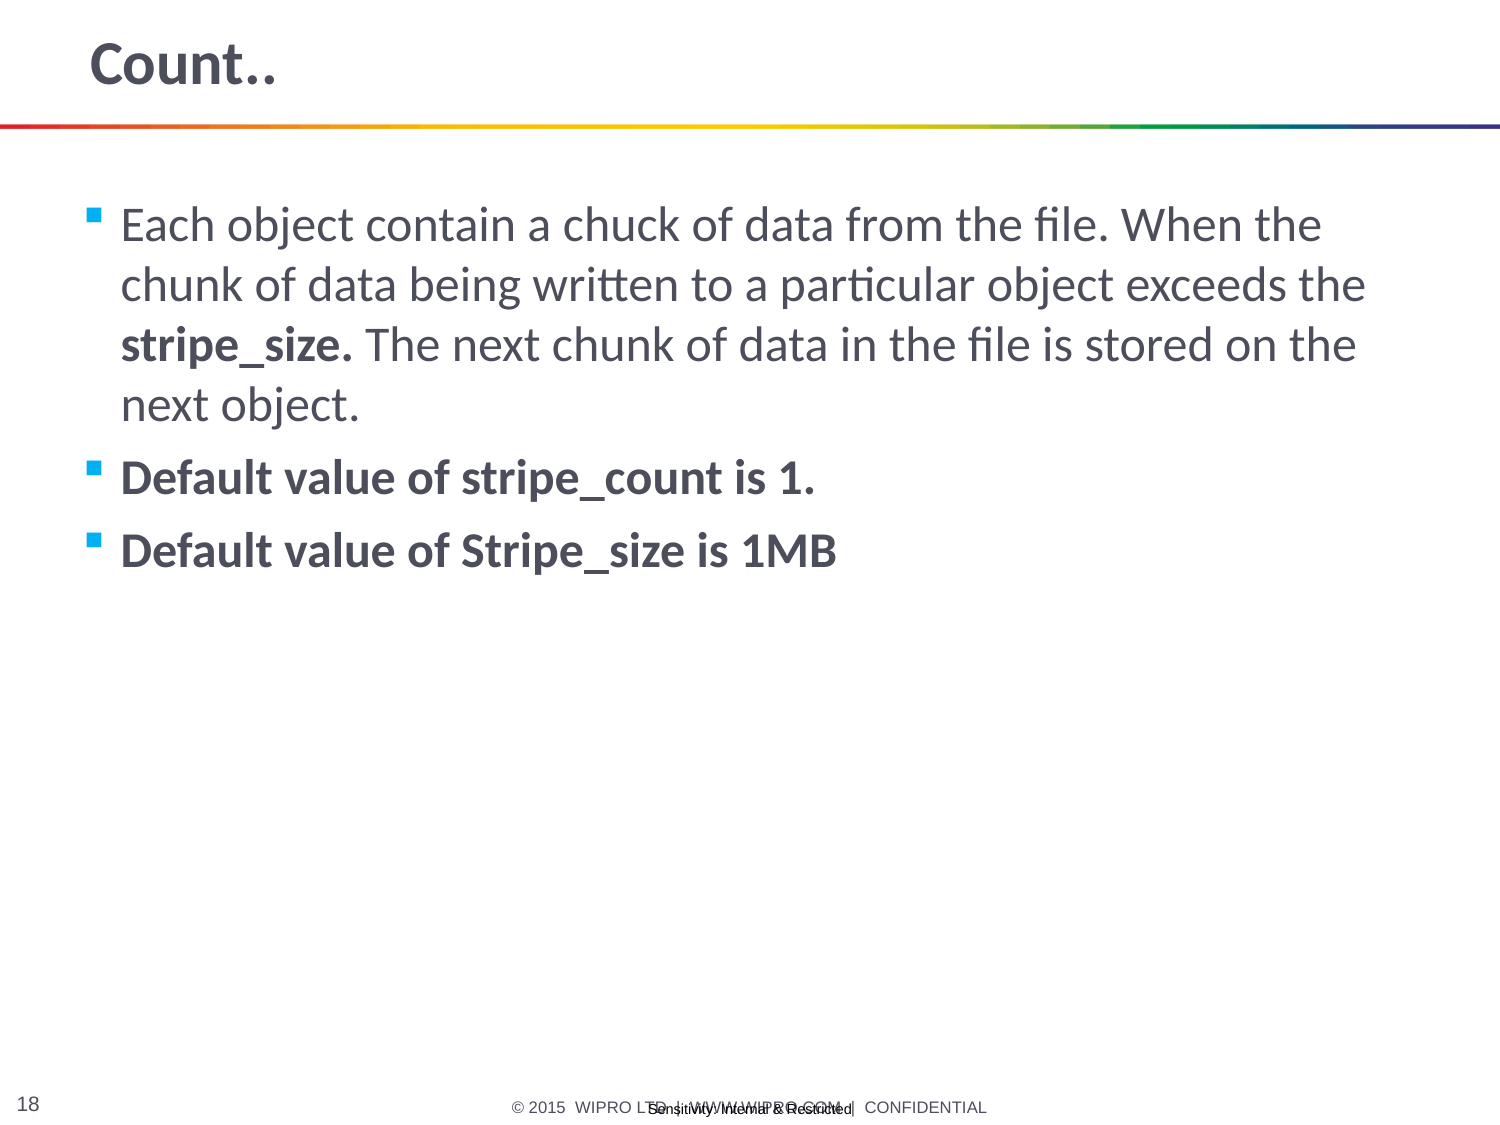

# Count..
Each object contain a chuck of data from the file. When the chunk of data being written to a particular object exceeds the stripe_size. The next chunk of data in the file is stored on the next object.
Default value of stripe_count is 1.
Default value of Stripe_size is 1MB